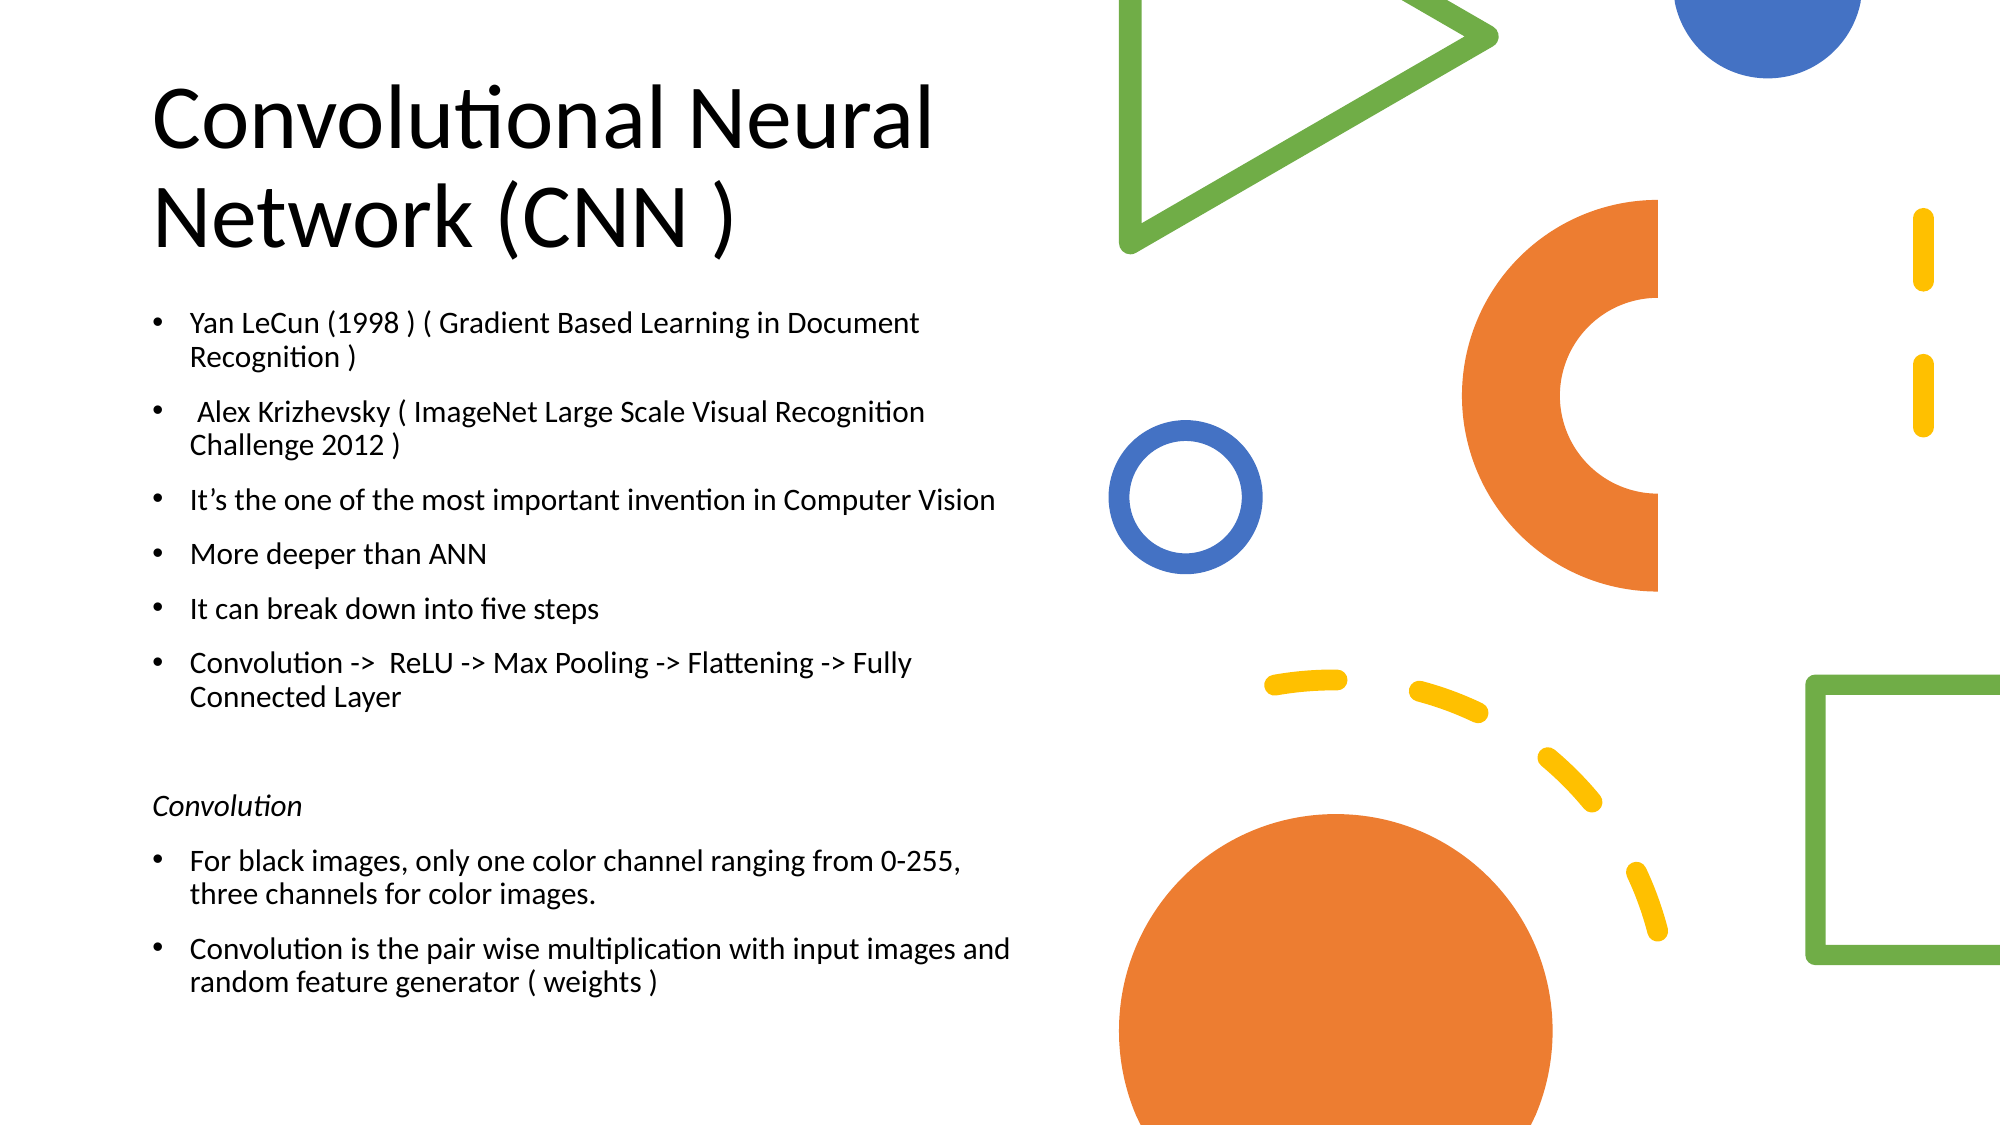

# Convolutional Neural Network (CNN )

Yan LeCun (1998 ) ( Gradient Based Learning in Document Recognition )
 Alex Krizhevsky ( ImageNet Large Scale Visual Recognition Challenge 2012 )
It’s the one of the most important invention in Computer Vision
More deeper than ANN
It can break down into five steps
Convolution ->  ReLU -> Max Pooling -> Flattening -> Fully Connected Layer

Convolution
For black images, only one color channel ranging from 0-255, three channels for color images.
Convolution is the pair wise multiplication with input images and random feature generator ( weights )